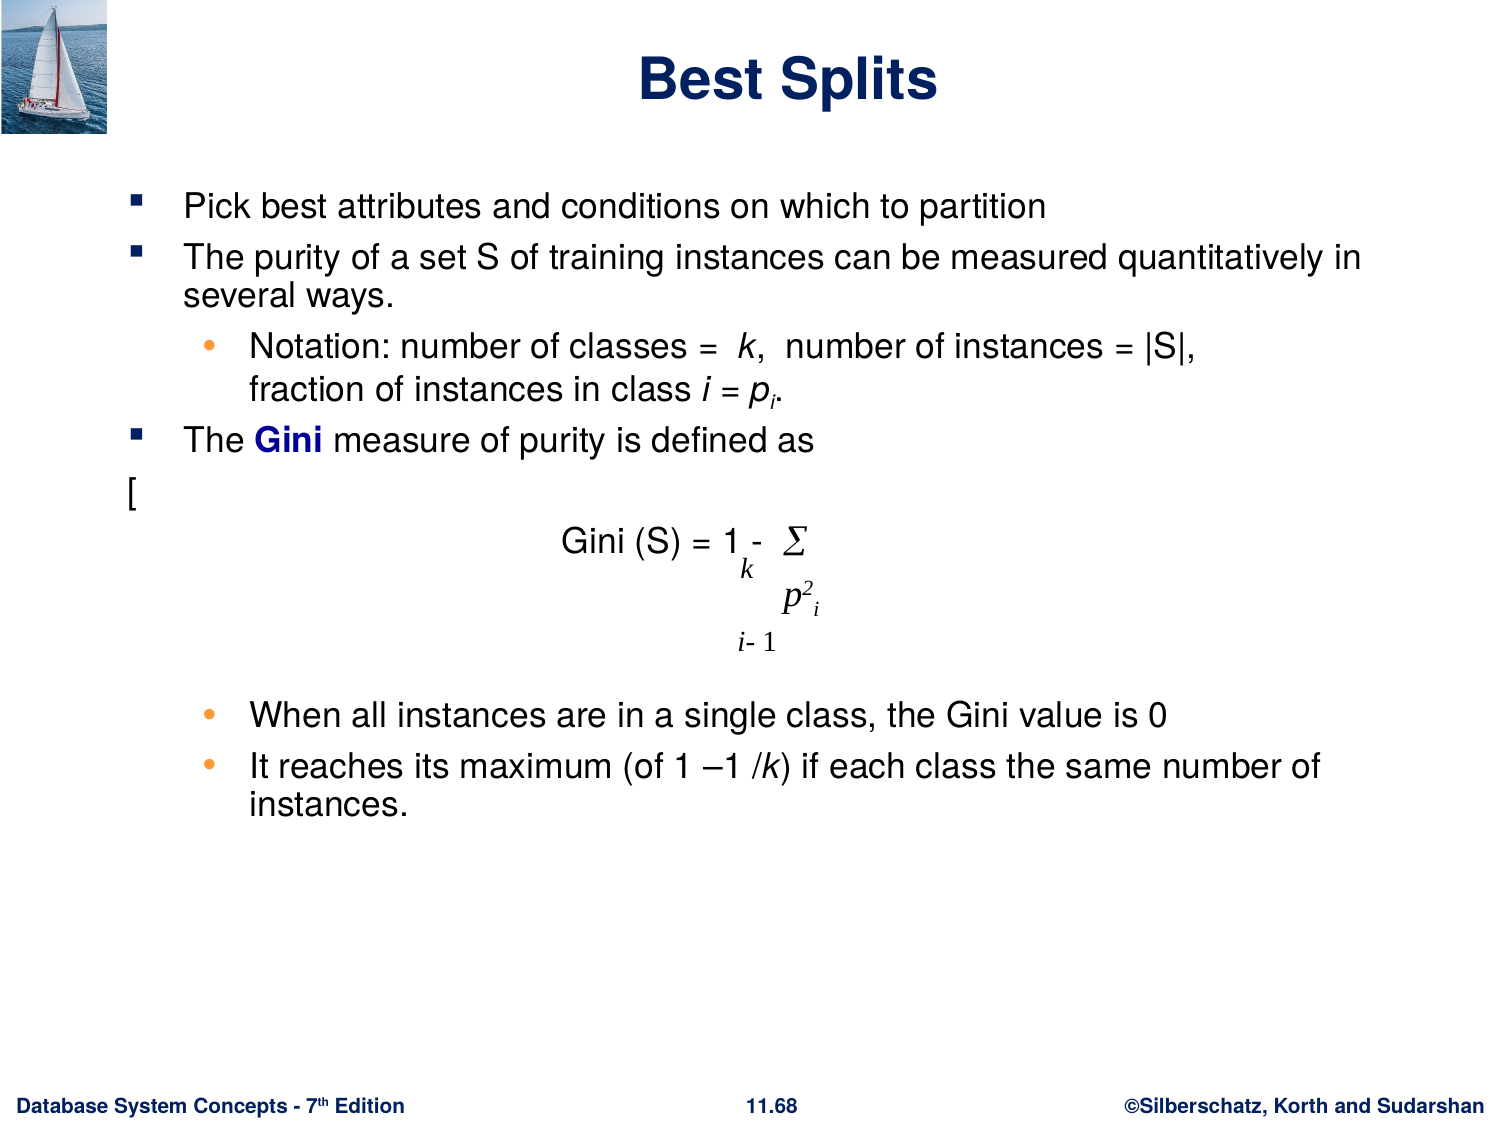

# Best Splits
Pick best attributes and conditions on which to partition
The purity of a set S of training instances can be measured quantitatively in several ways.
Notation: number of classes =  k,  number of instances = |S|,
fraction of instances in class i = pi.
The Gini measure of purity is defined as
[
			        Gini (S) = 1 -  ∑

When all instances are in a single class, the Gini value is 0
It reaches its maximum (of 1 –1 /k) if each class the same number of instances.

k
p2i
i- 1